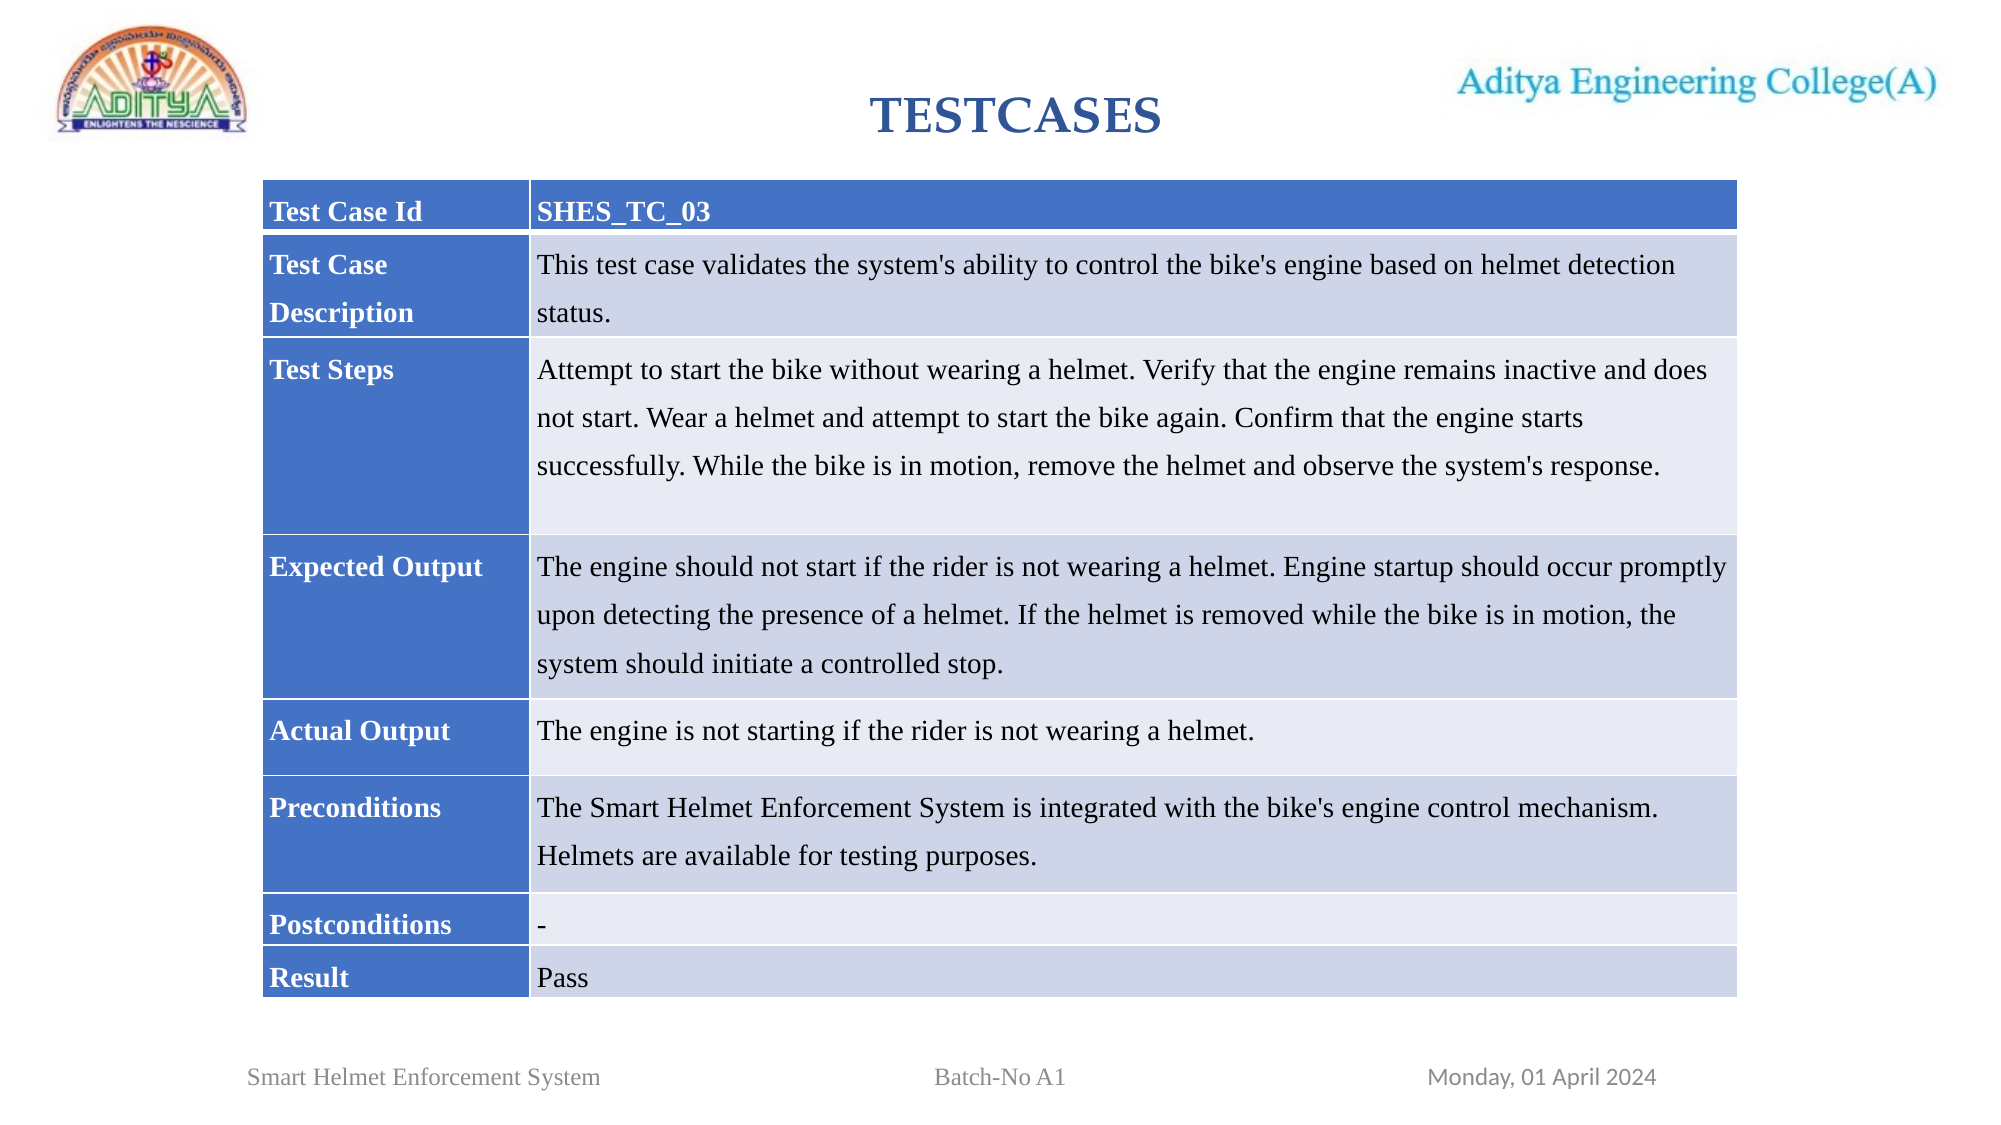

TESTCASES
| Test Case Id | SHES\_TC\_03 |
| --- | --- |
| Test Case Description | This test case validates the system's ability to control the bike's engine based on helmet detection status. |
| Test Steps | Attempt to start the bike without wearing a helmet. Verify that the engine remains inactive and does not start. Wear a helmet and attempt to start the bike again. Confirm that the engine starts successfully. While the bike is in motion, remove the helmet and observe the system's response. |
| Expected Output | The engine should not start if the rider is not wearing a helmet. Engine startup should occur promptly upon detecting the presence of a helmet. If the helmet is removed while the bike is in motion, the system should initiate a controlled stop. |
| Actual Output | The engine is not starting if the rider is not wearing a helmet. |
| Preconditions | The Smart Helmet Enforcement System is integrated with the bike's engine control mechanism. Helmets are available for testing purposes. |
| Postconditions | - |
| Result | Pass |
37
Monday, 01 April 2024
Smart Helmet Enforcement System	                                      Batch-No A1